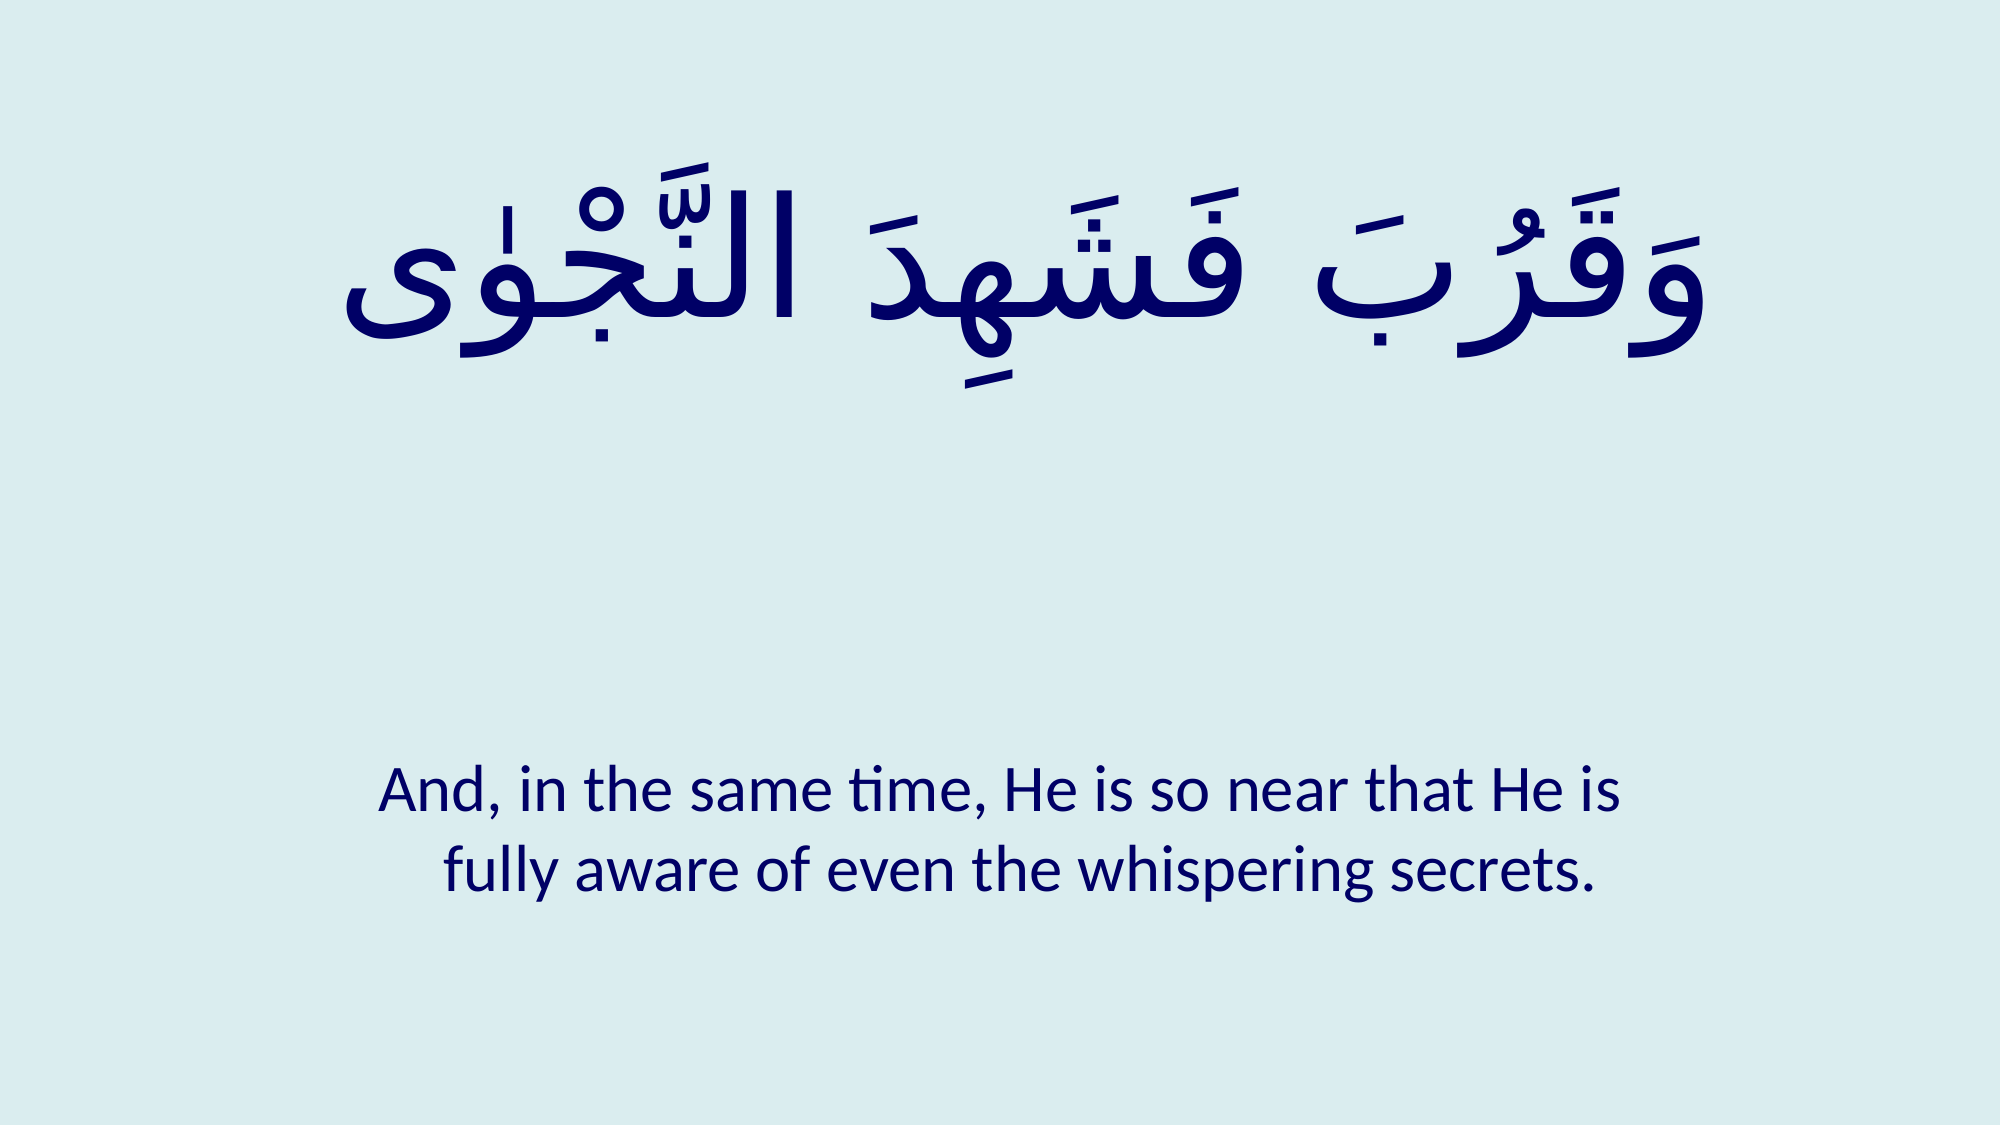

# وَقَرُبَ فَشَهِدَ النَّجْوٰى
And, in the same time, He is so near that He is fully aware of even the whispering secrets.